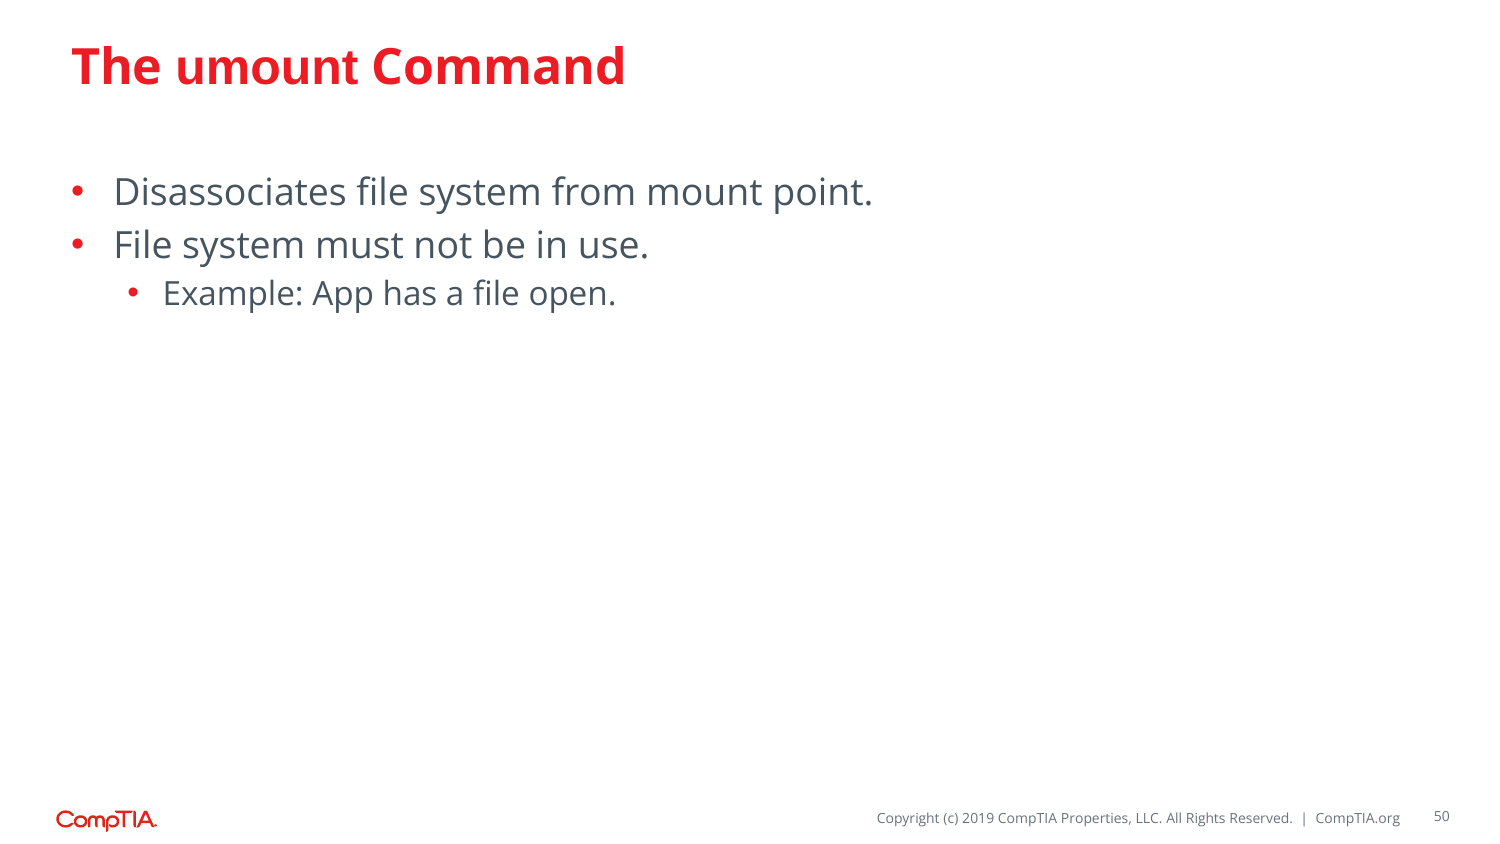

# The umount Command
Disassociates file system from mount point.
File system must not be in use.
Example: App has a file open.
50